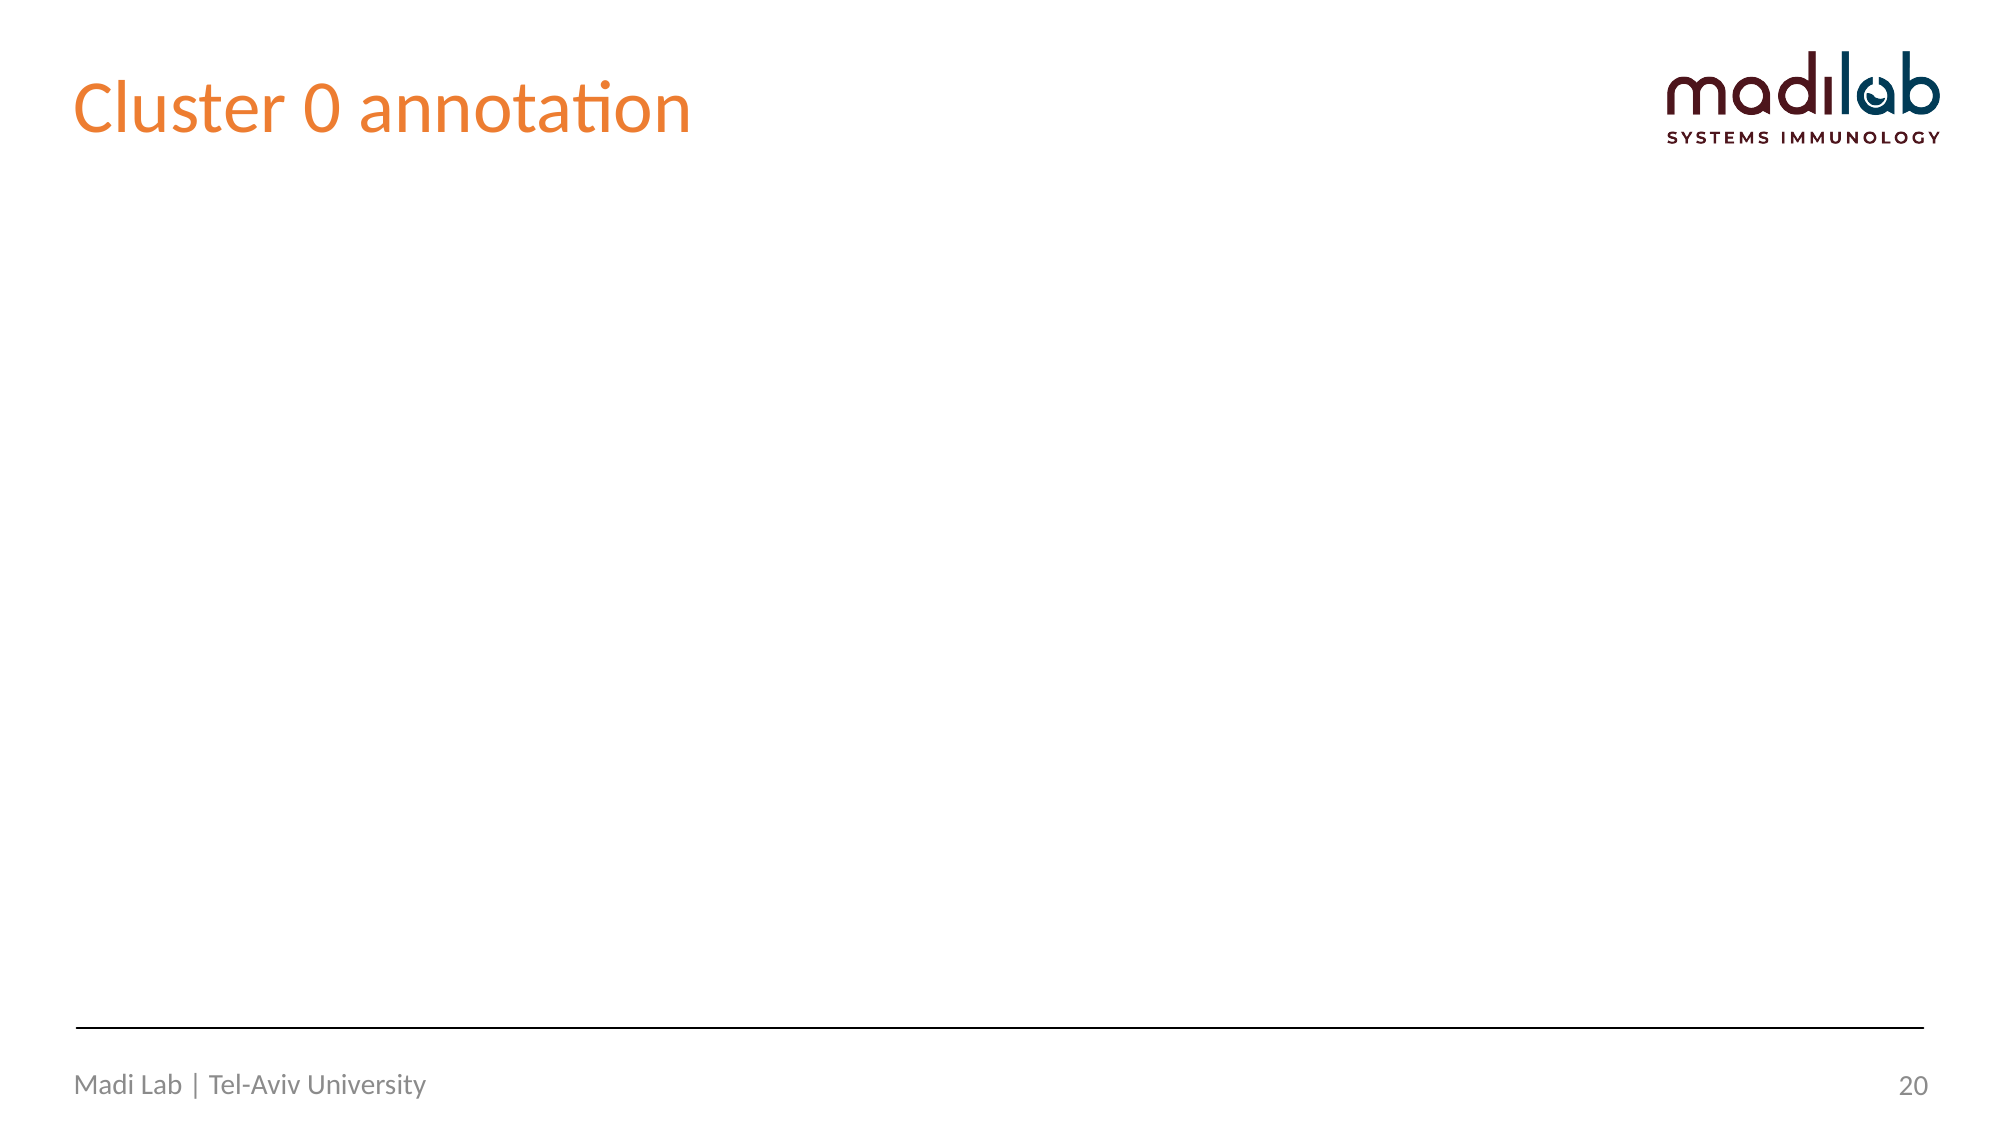

# Cluster 0 annotation

Madi Lab | Tel-Aviv University
20